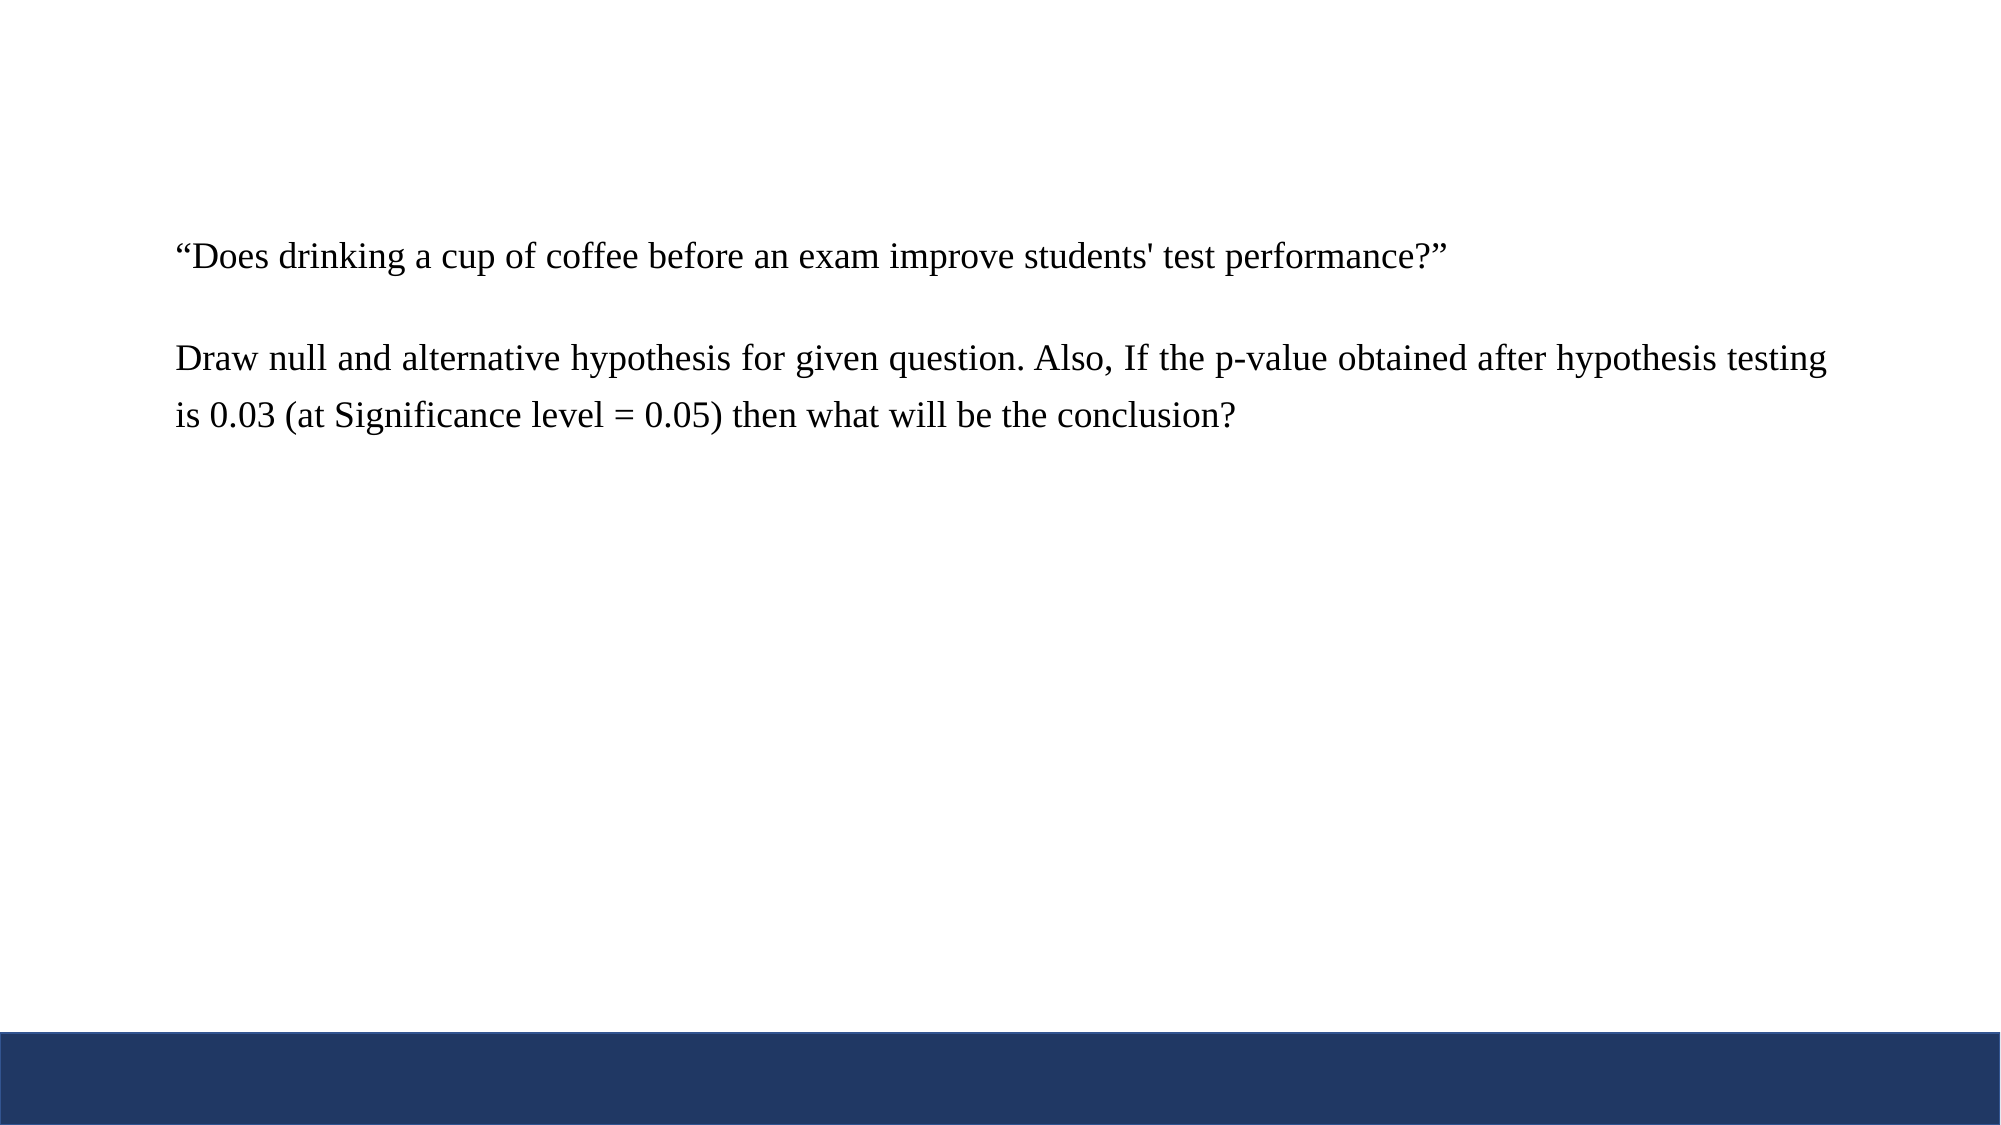

“Does drinking a cup of coffee before an exam improve students' test performance?”

Draw null and alternative hypothesis for given question. Also, If the p-value obtained after hypothesis testing is 0.03 (at Significance level = 0.05) then what will be the conclusion?
55